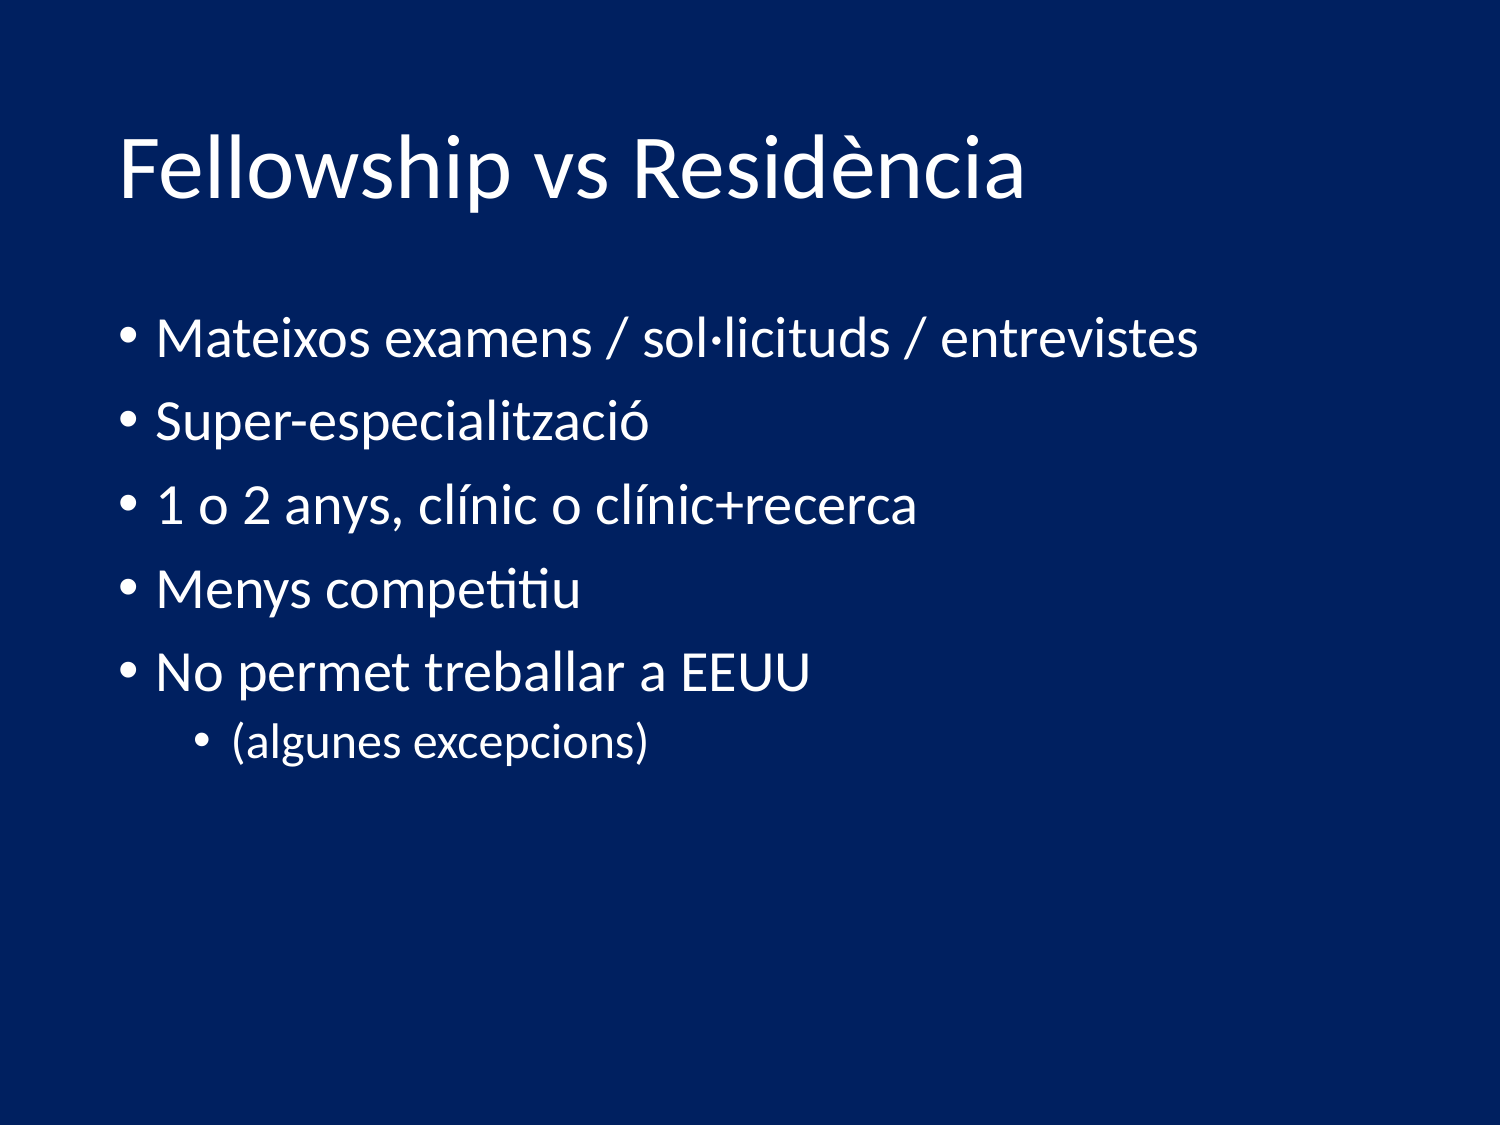

# Fellowship vs Residència
Mateixos examens / sol·licituds / entrevistes
Super-especialització
1 o 2 anys, clínic o clínic+recerca
Menys competitiu
No permet treballar a EEUU
(algunes excepcions)